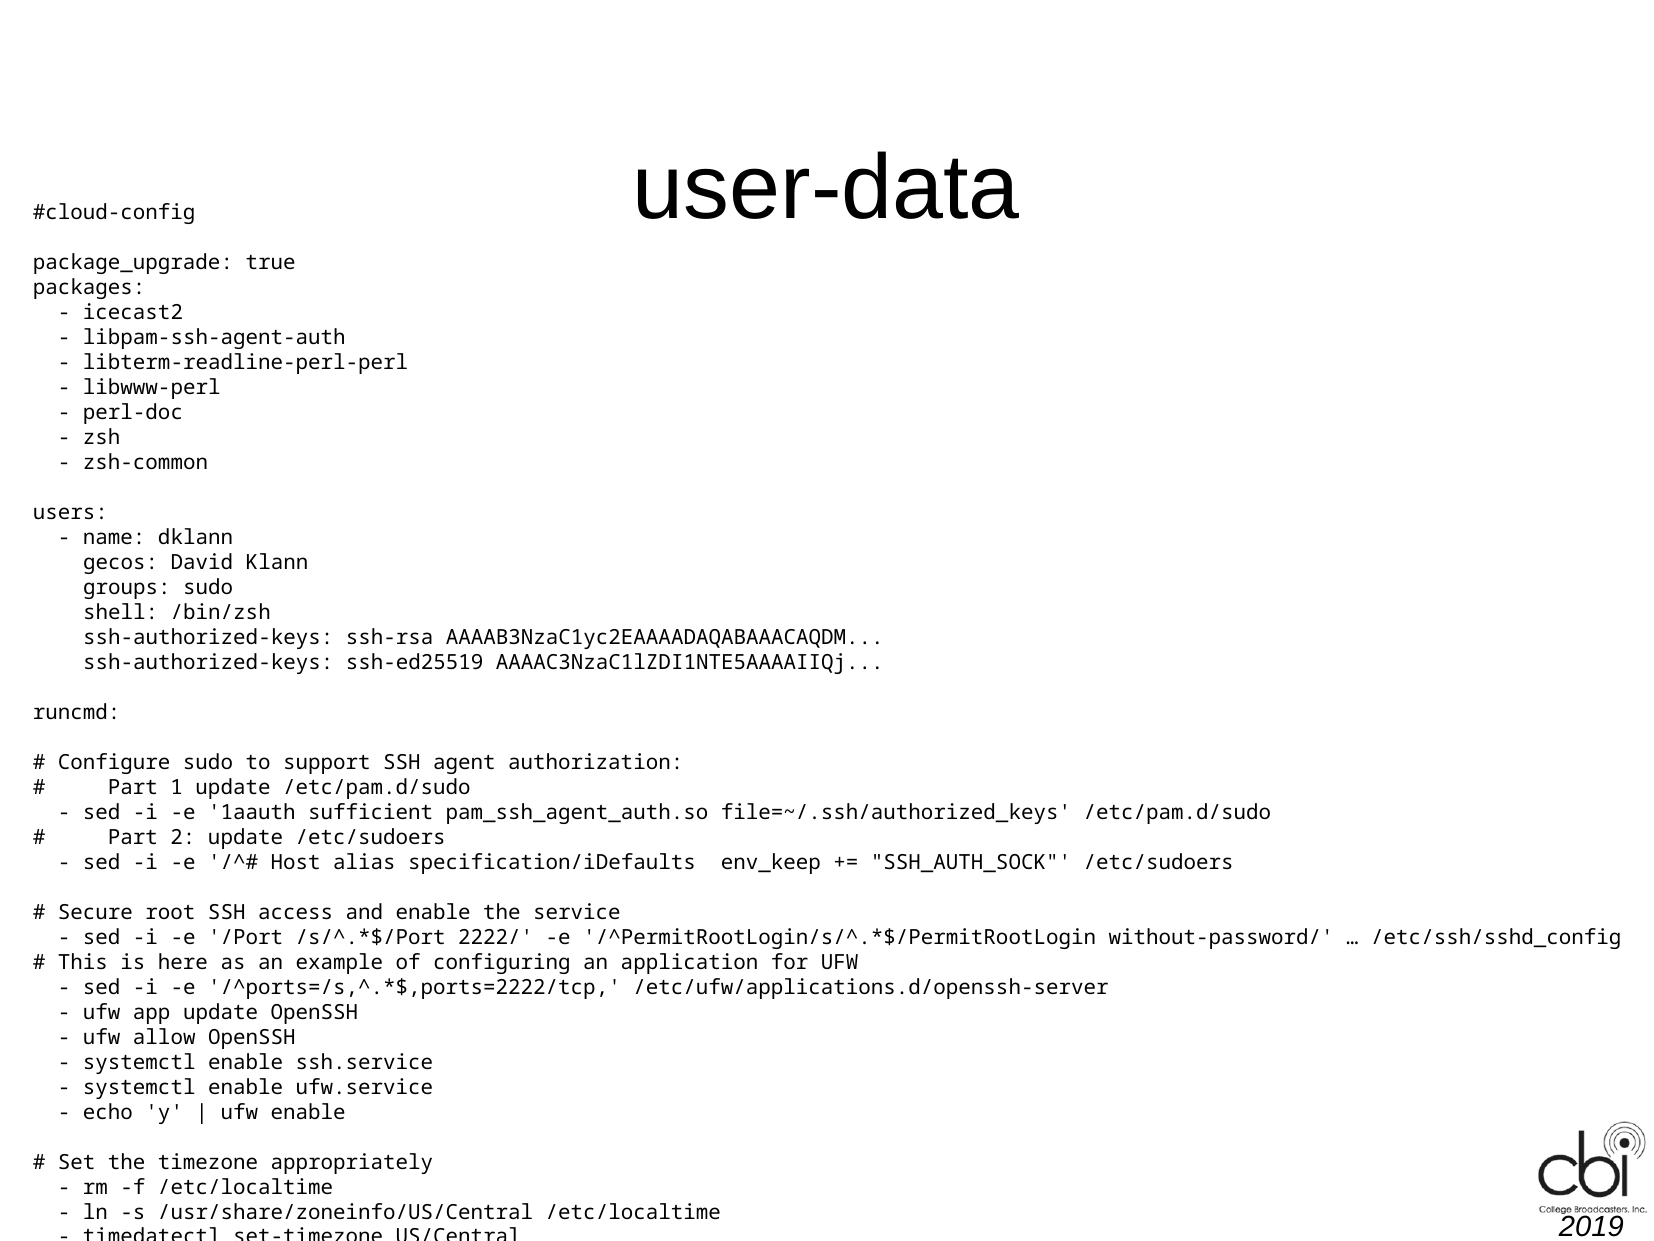

user-data
#cloud-config

package_upgrade: true
packages:
  - icecast2
  - libpam-ssh-agent-auth
  - libterm-readline-perl-perl
  - libwww-perl
  - perl-doc
  - zsh
  - zsh-common

users:
  - name: dklann
    gecos: David Klann
    groups: sudo
    shell: /bin/zsh
    ssh-authorized-keys: ssh-rsa AAAAB3NzaC1yc2EAAAADAQABAAACAQDM...
    ssh-authorized-keys: ssh-ed25519 AAAAC3NzaC1lZDI1NTE5AAAAIIQj...

runcmd:

# Configure sudo to support SSH agent authorization:
#     Part 1 update /etc/pam.d/sudo
  - sed -i -e '1aauth sufficient pam_ssh_agent_auth.so file=~/.ssh/authorized_keys' /etc/pam.d/sudo
#     Part 2: update /etc/sudoers
  - sed -i -e '/^# Host alias specification/iDefaults  env_keep += "SSH_AUTH_SOCK"' /etc/sudoers

# Secure root SSH access and enable the service
  - sed -i -e '/Port /s/^.*$/Port 2222/' -e '/^PermitRootLogin/s/^.*$/PermitRootLogin without-password/' … /etc/ssh/sshd_config
# This is here as an example of configuring an application for UFW
  - sed -i -e '/^ports=/s,^.*$,ports=2222/tcp,' /etc/ufw/applications.d/openssh-server
  - ufw app update OpenSSH
  - ufw allow OpenSSH
  - systemctl enable ssh.service
  - systemctl enable ufw.service
  - echo 'y' | ufw enable

# Set the timezone appropriately
  - rm -f /etc/localtime
  - ln -s /usr/share/zoneinfo/US/Central /etc/localtime
  - timedatectl set-timezone US/Central

# Reboot after doing everything above
power_state:
  timeout: 90
  message: Rebooting...
  mode: reboot